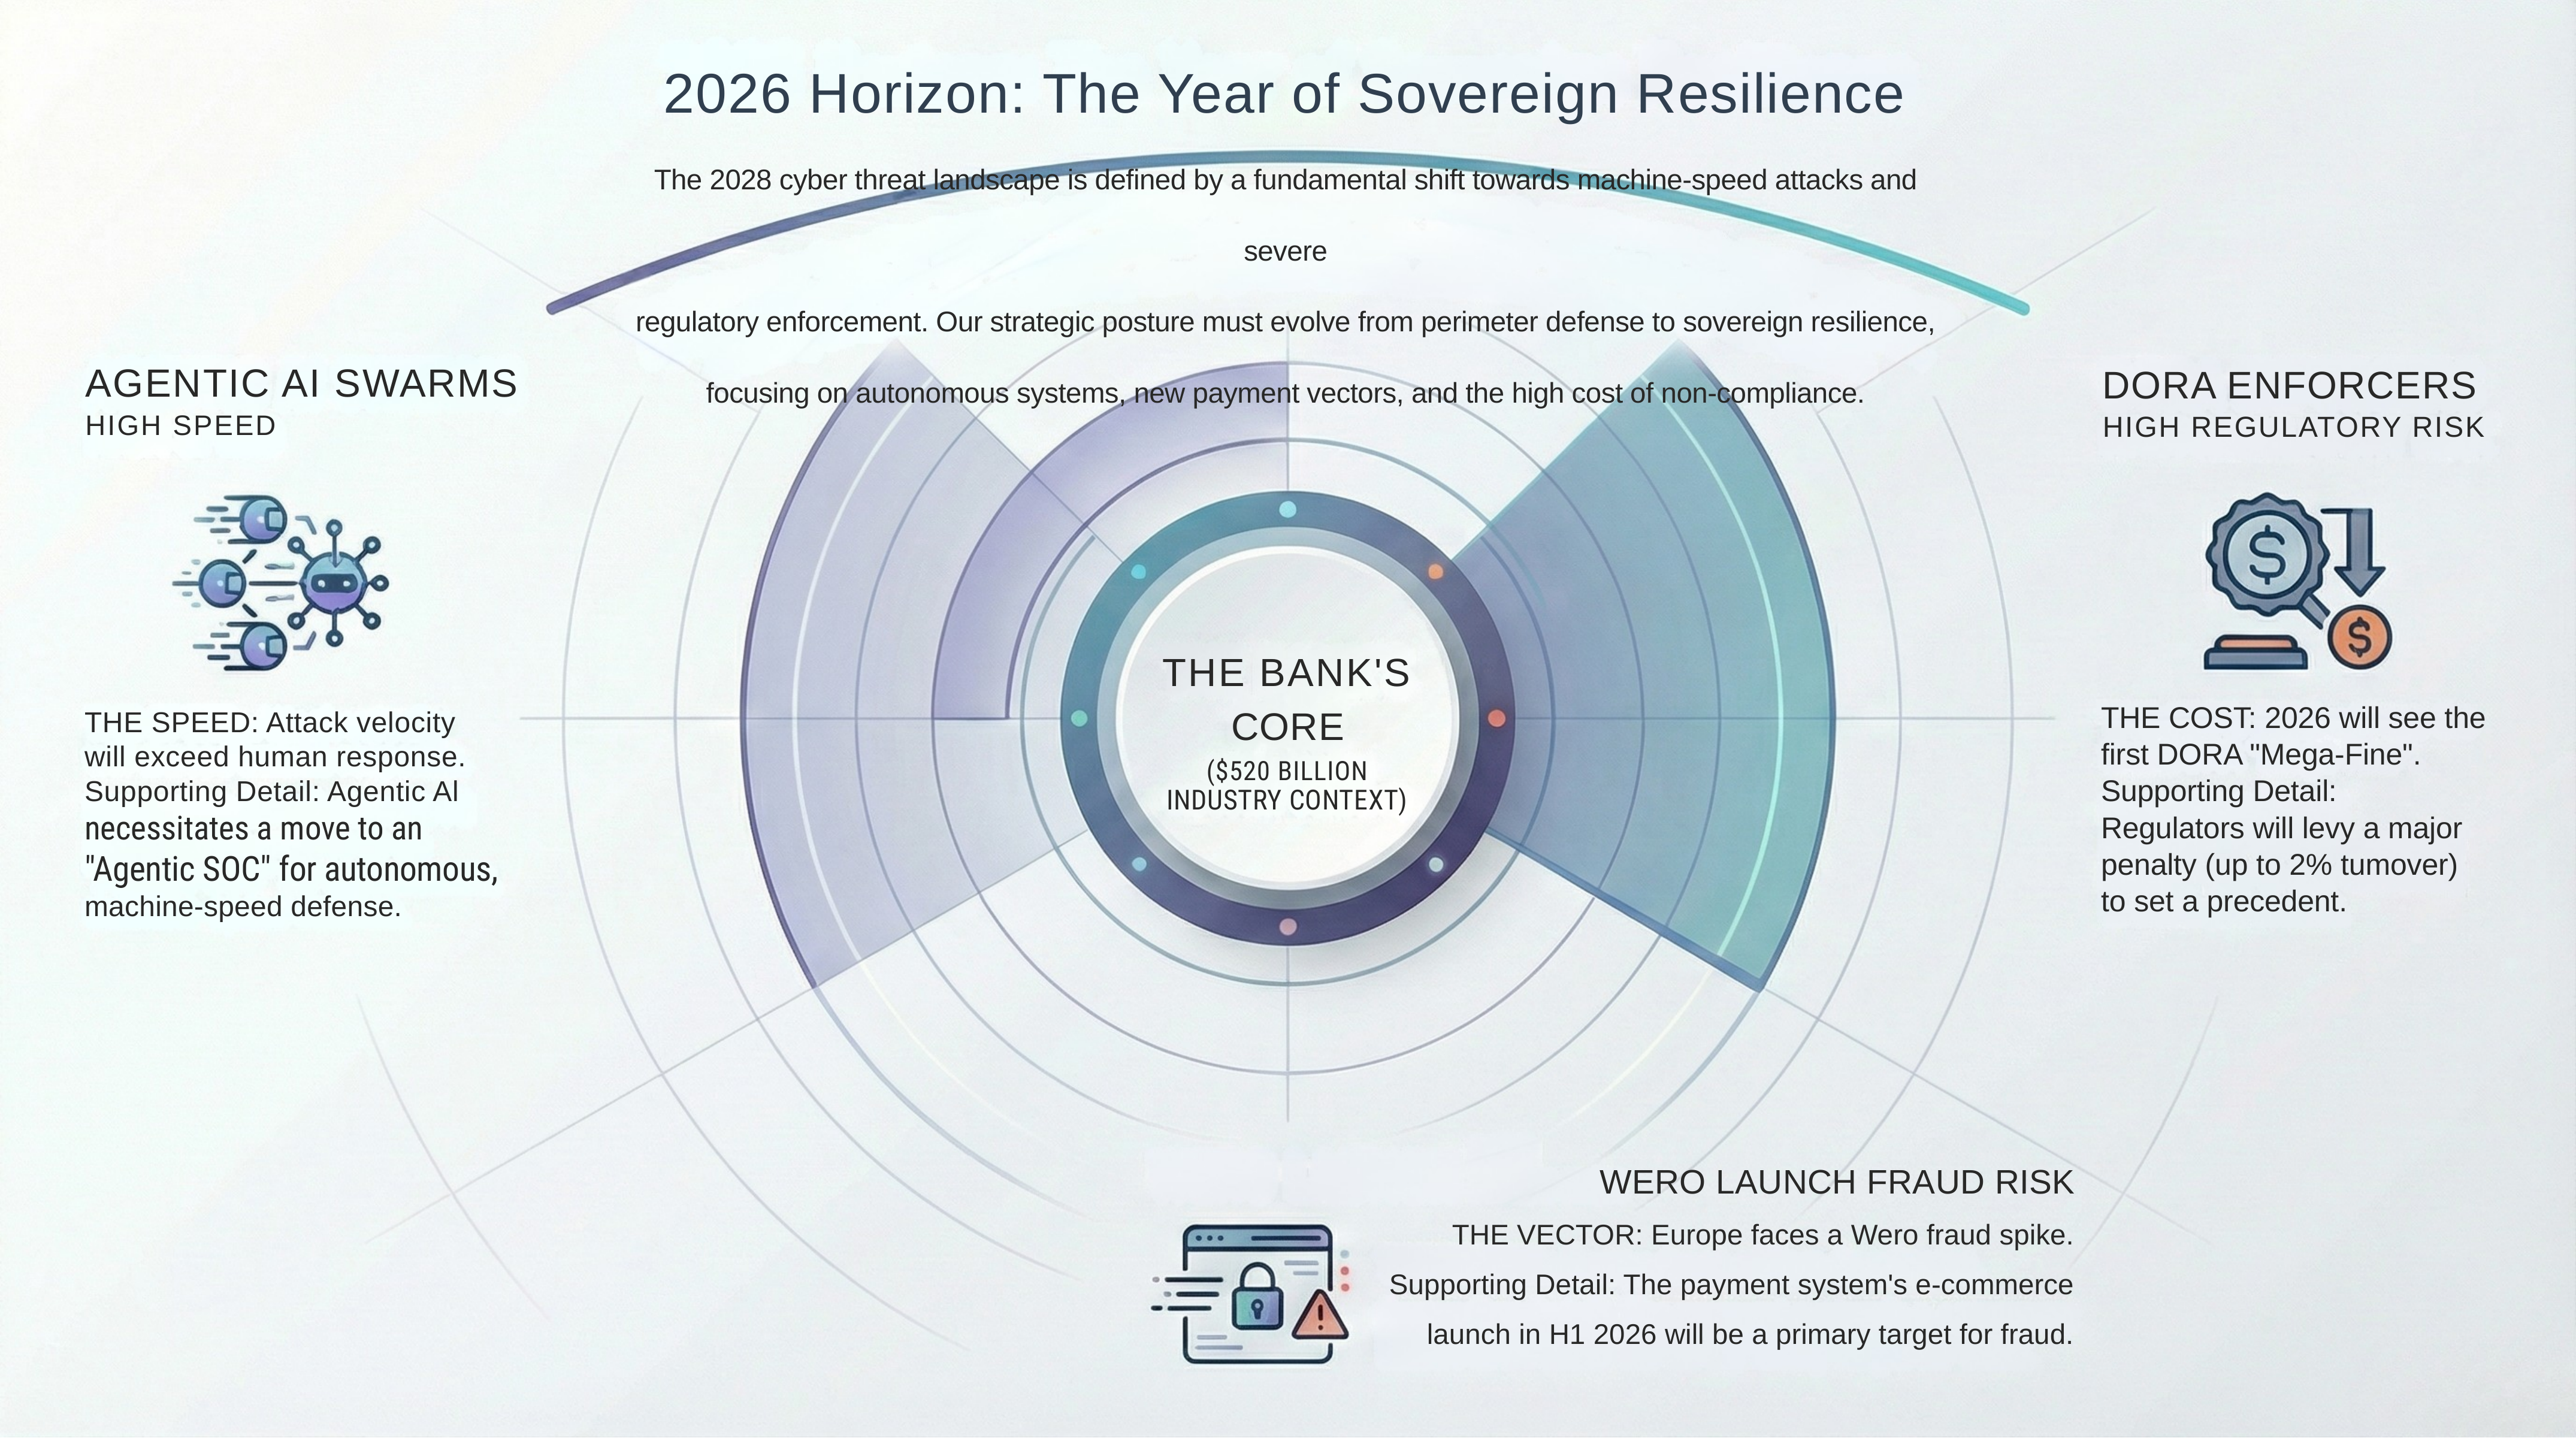

2026 Horizon: The Year of Sovereign Resilience
The 2028 cyber threat landscape is defined by a fundamental shift towards machine-speed attacks and severe
regulatory enforcement. Our strategic posture must evolve from perimeter defense to sovereign resilience,
focusing on autonomous systems, new payment vectors, and the high cost of non-compliance.
AGENTIC AI SWARMS
HIGH SPEED
DORA ENFORCERS
HIGH REGULATORY RISK
THE BANK'S
CORE
THE COST: 2026 will see the
first DORA "Mega-Fine".
Supporting Detail:
Regulators will levy a major
penalty (up to 2% tumover)
to set a precedent.
THE SPEED: Attack velocity
will exceed human response.
Supporting Detail: Agentic Al
necessitates a move to an
"Agentic SOC" for autonomous,
machine-speed defense.
($520 BILLION
INDUSTRY CONTEXT)
WERO LAUNCH FRAUD RISK
THE VECTOR: Europe faces a Wero fraud spike.
Supporting Detail: The payment system's e-commerce
launch in H1 2026 will be a primary target for fraud.